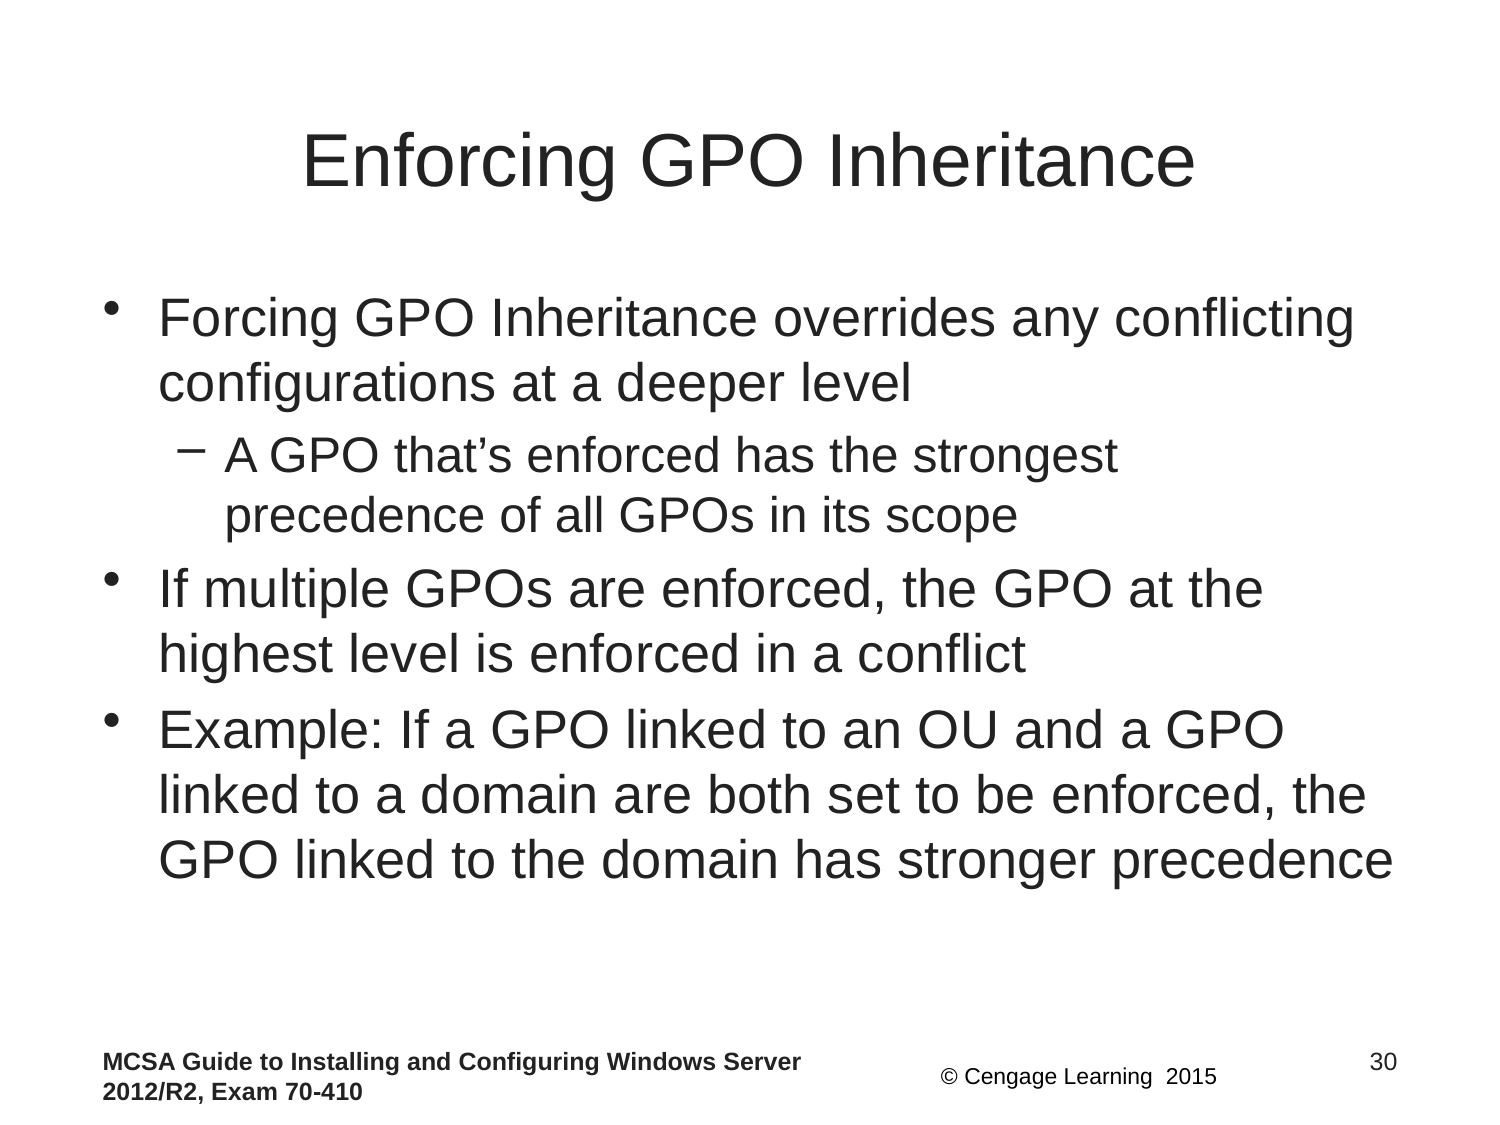

# Enforcing GPO Inheritance
Forcing GPO Inheritance overrides any conflicting configurations at a deeper level
A GPO that’s enforced has the strongest  precedence of all GPOs in its scope
If multiple GPOs are enforced, the GPO at the highest level is enforced in a conflict
Example: If a GPO linked to an OU and a GPO linked to a domain are both set to be enforced, the GPO linked to the domain has stronger precedence

MCSA Guide to Installing and Configuring Windows Server 2012/R2, Exam 70-410
30